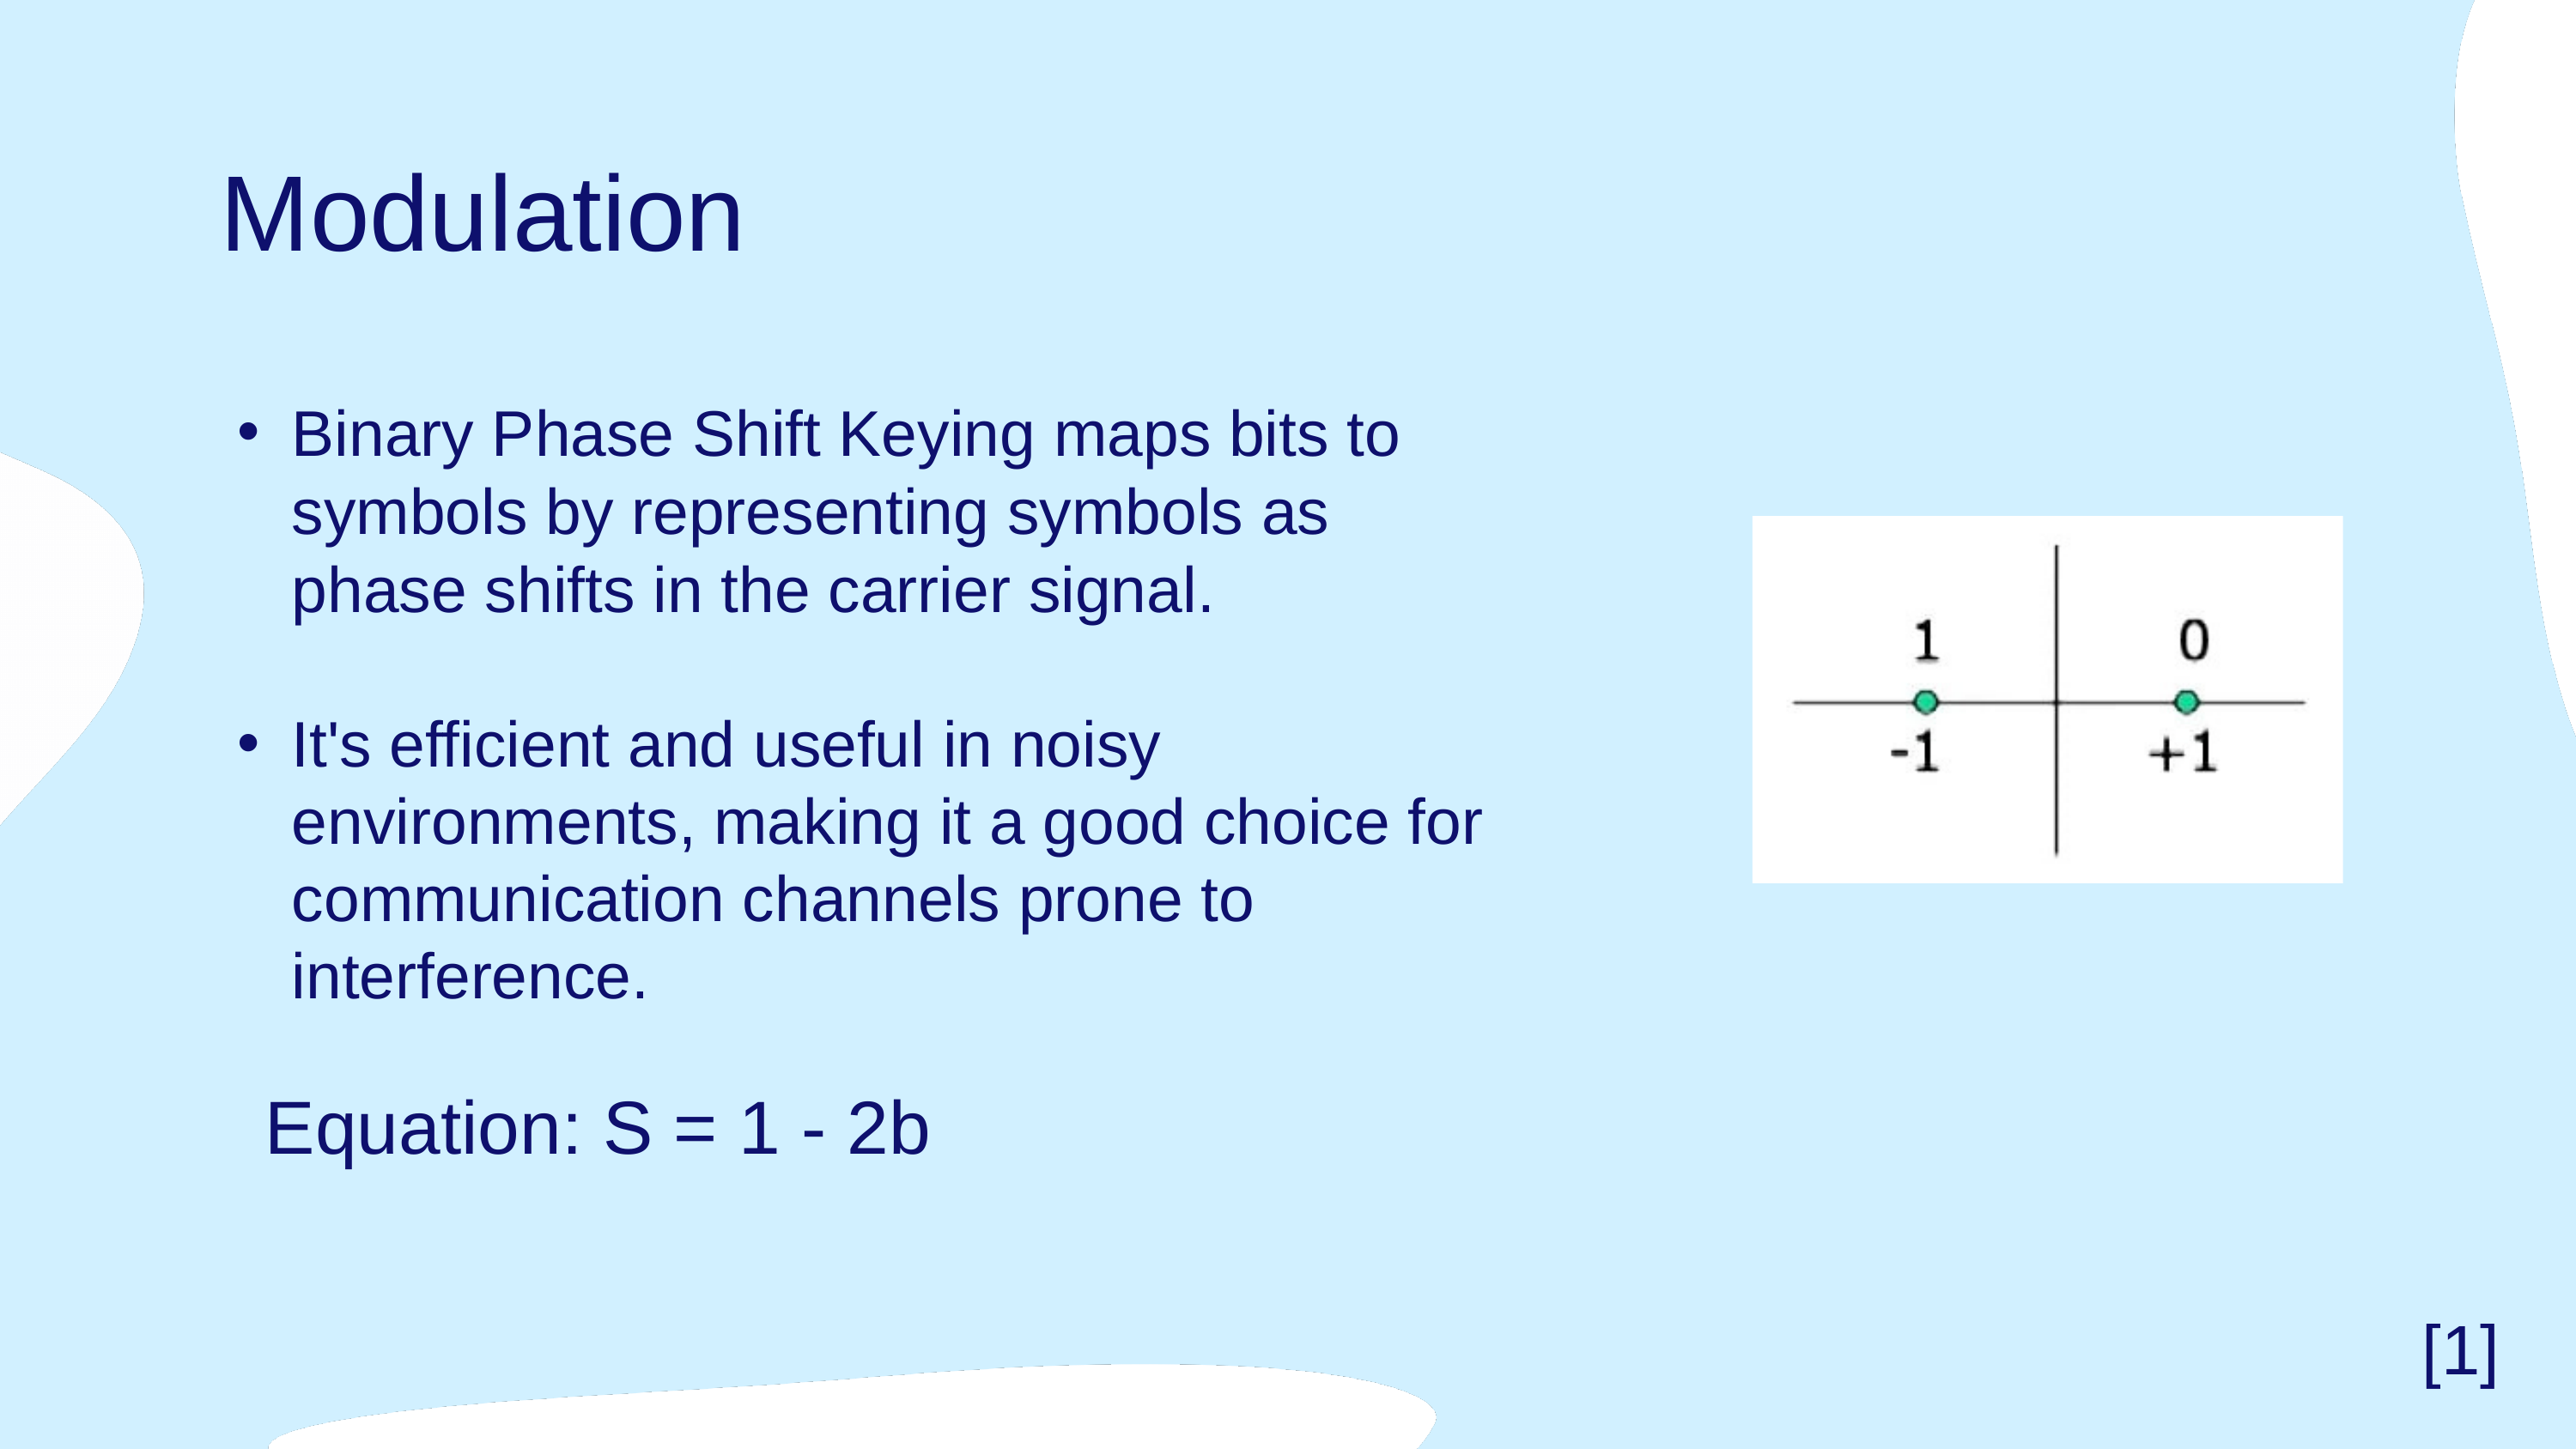

Modulation

Binary Phase Shift Keying maps bits to symbols by representing symbols as phase shifts in the carrier signal.

It's efficient and useful in noisy environments, making it a good choice for communication channels prone to interference.

Equation: S = 1 - 2b
[1]